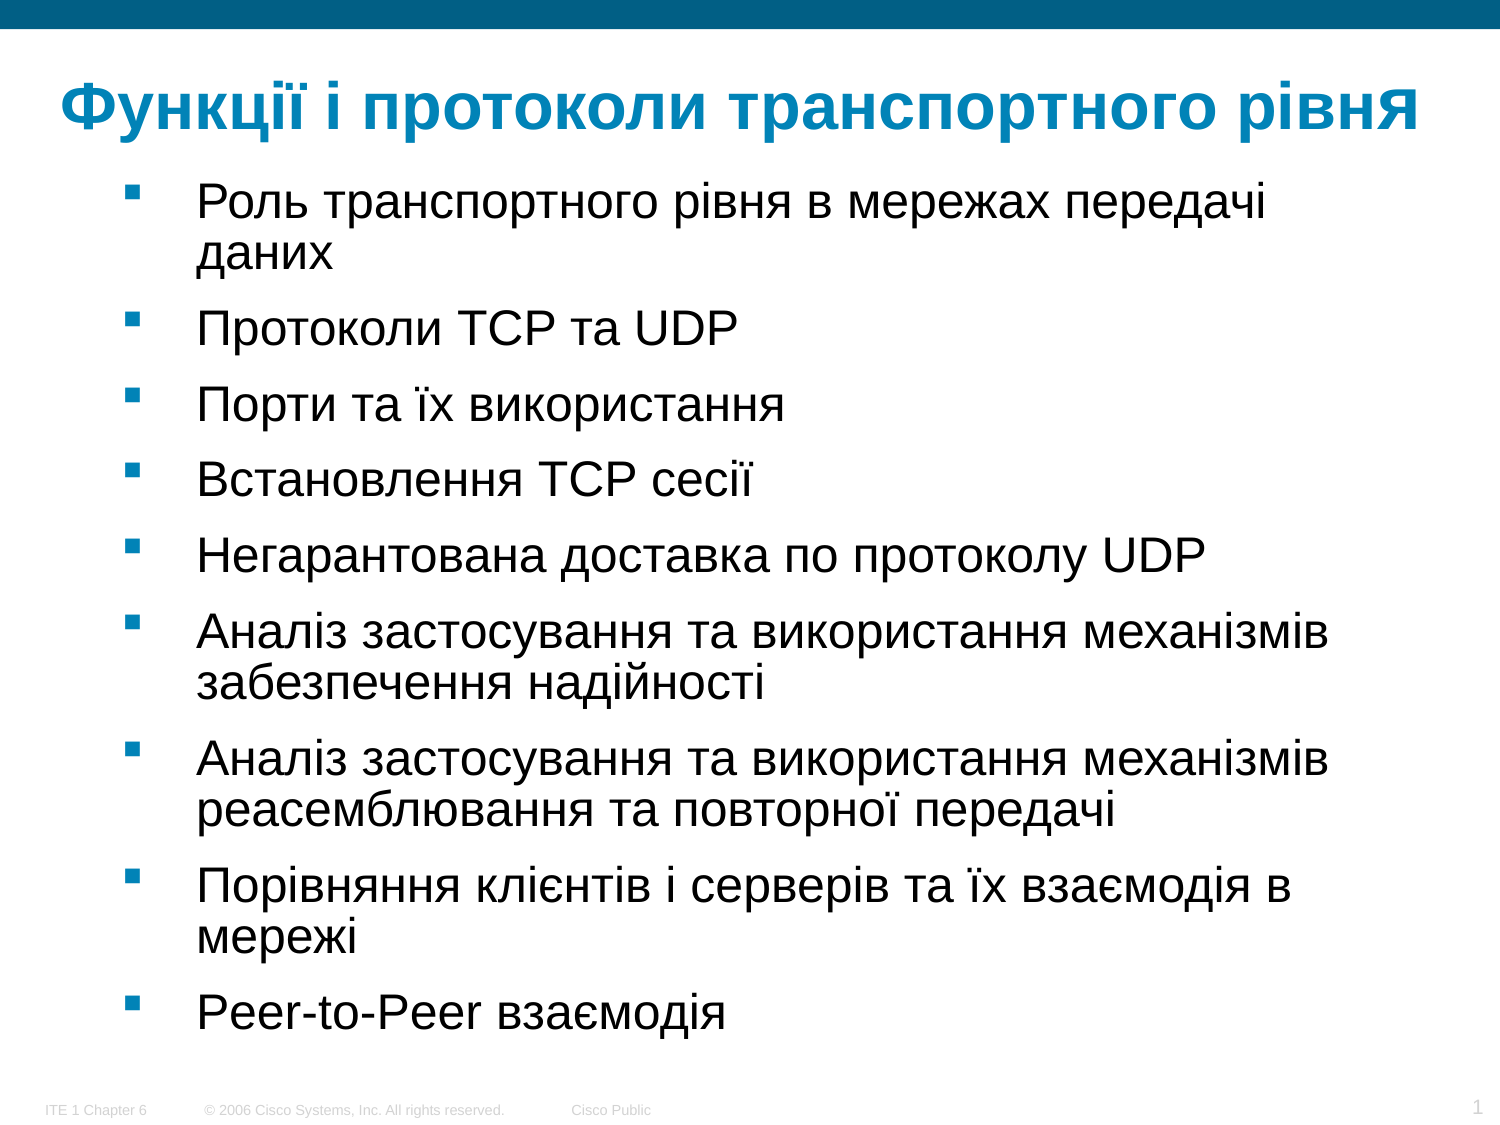

# Функції і протоколи транспортного рівня
Роль транспортного рівня в мережах передачі даних
Протоколи TCP та UDP
Порти та їх використання
Встановлення TCP сесії
Негарантована доставка по протоколу UDP
Аналіз застосування та використання механізмів забезпечення надійності
Аналіз застосування та використання механізмів реасемблювання та повторної передачі
Порівняння клієнтів і серверів та їх взаємодія в мережі
Peer-to-Peer взаємодія